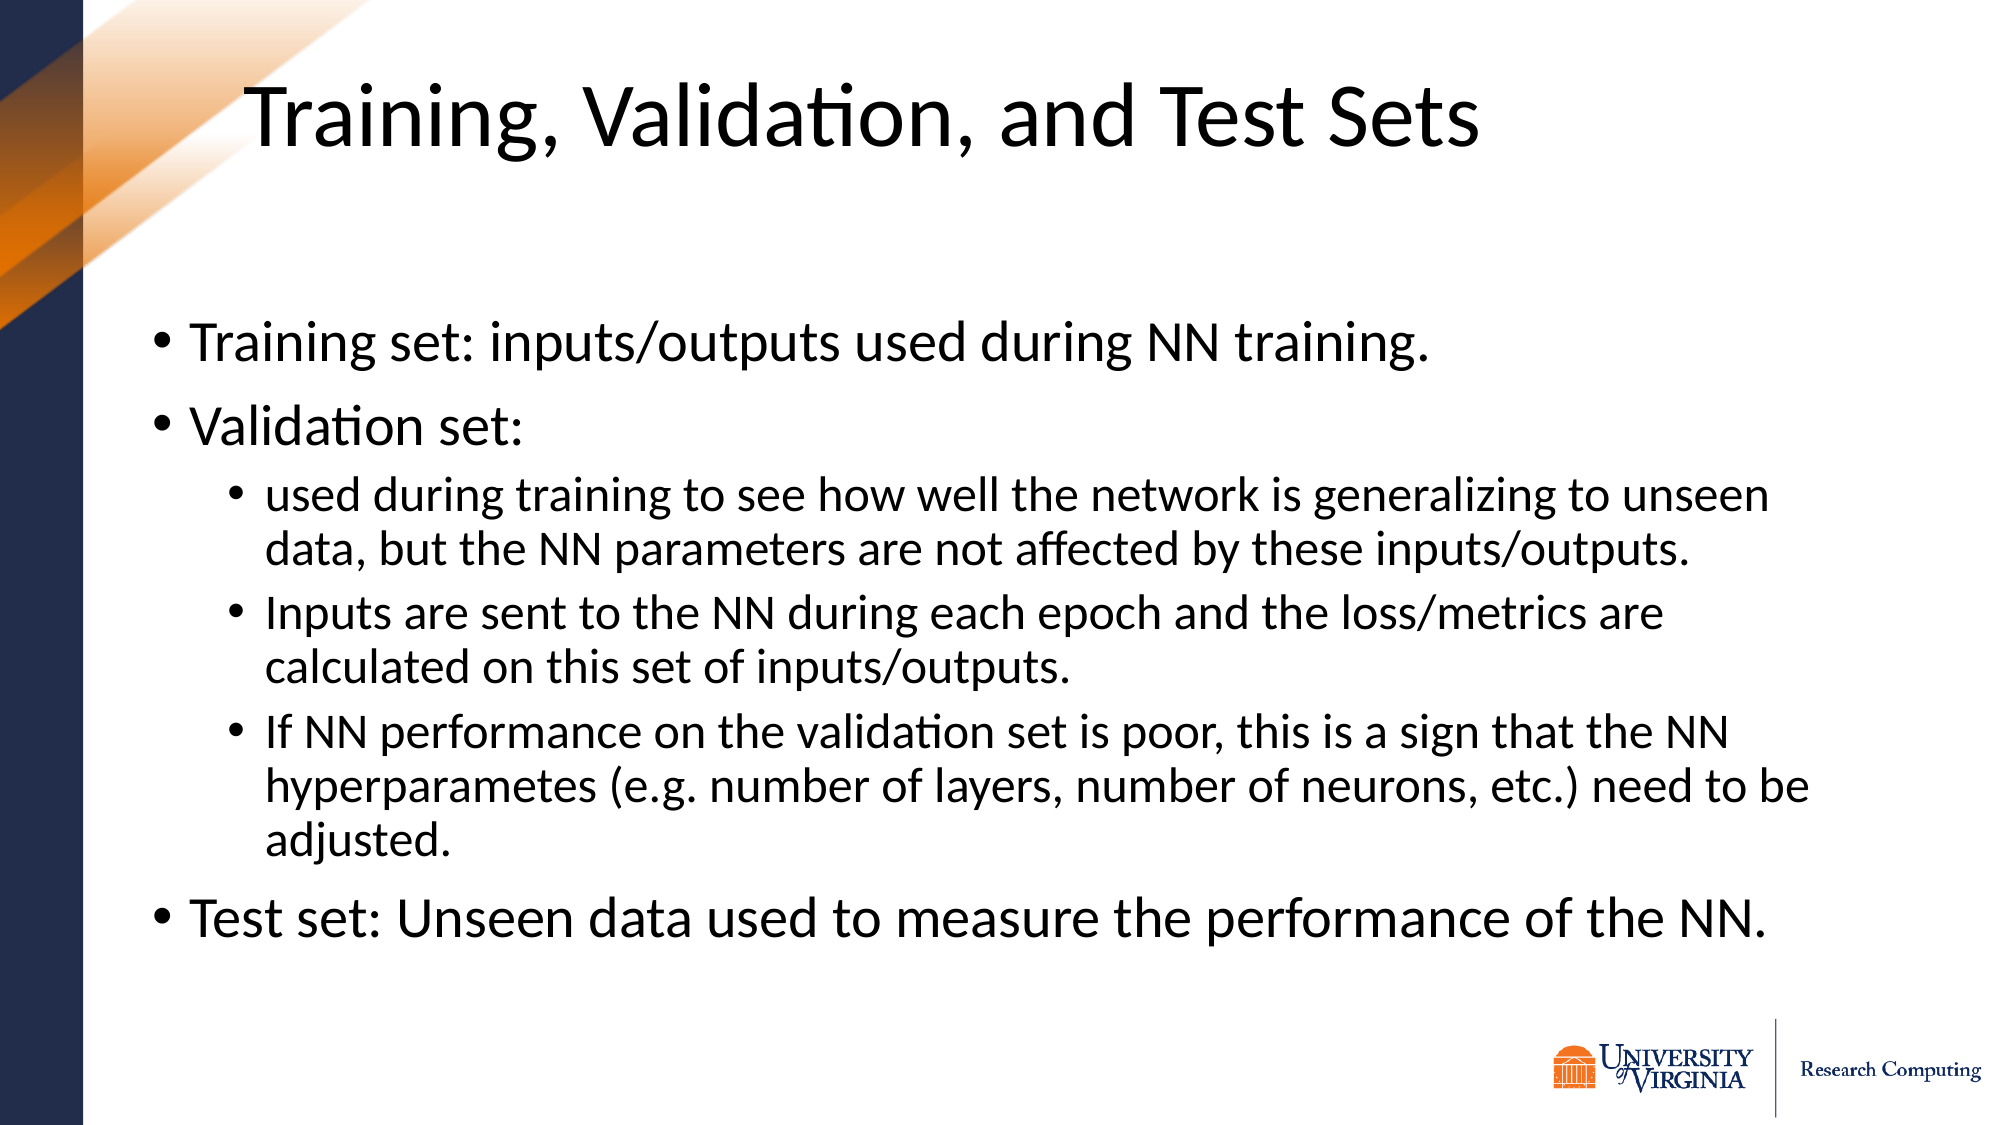

# Training, Validation, and Test Sets
Training set: inputs/outputs used during NN training.
Validation set:
used during training to see how well the network is generalizing to unseen data, but the NN parameters are not affected by these inputs/outputs.
Inputs are sent to the NN during each epoch and the loss/metrics are calculated on this set of inputs/outputs.
If NN performance on the validation set is poor, this is a sign that the NN hyperparametes (e.g. number of layers, number of neurons, etc.) need to be adjusted.
Test set: Unseen data used to measure the performance of the NN.